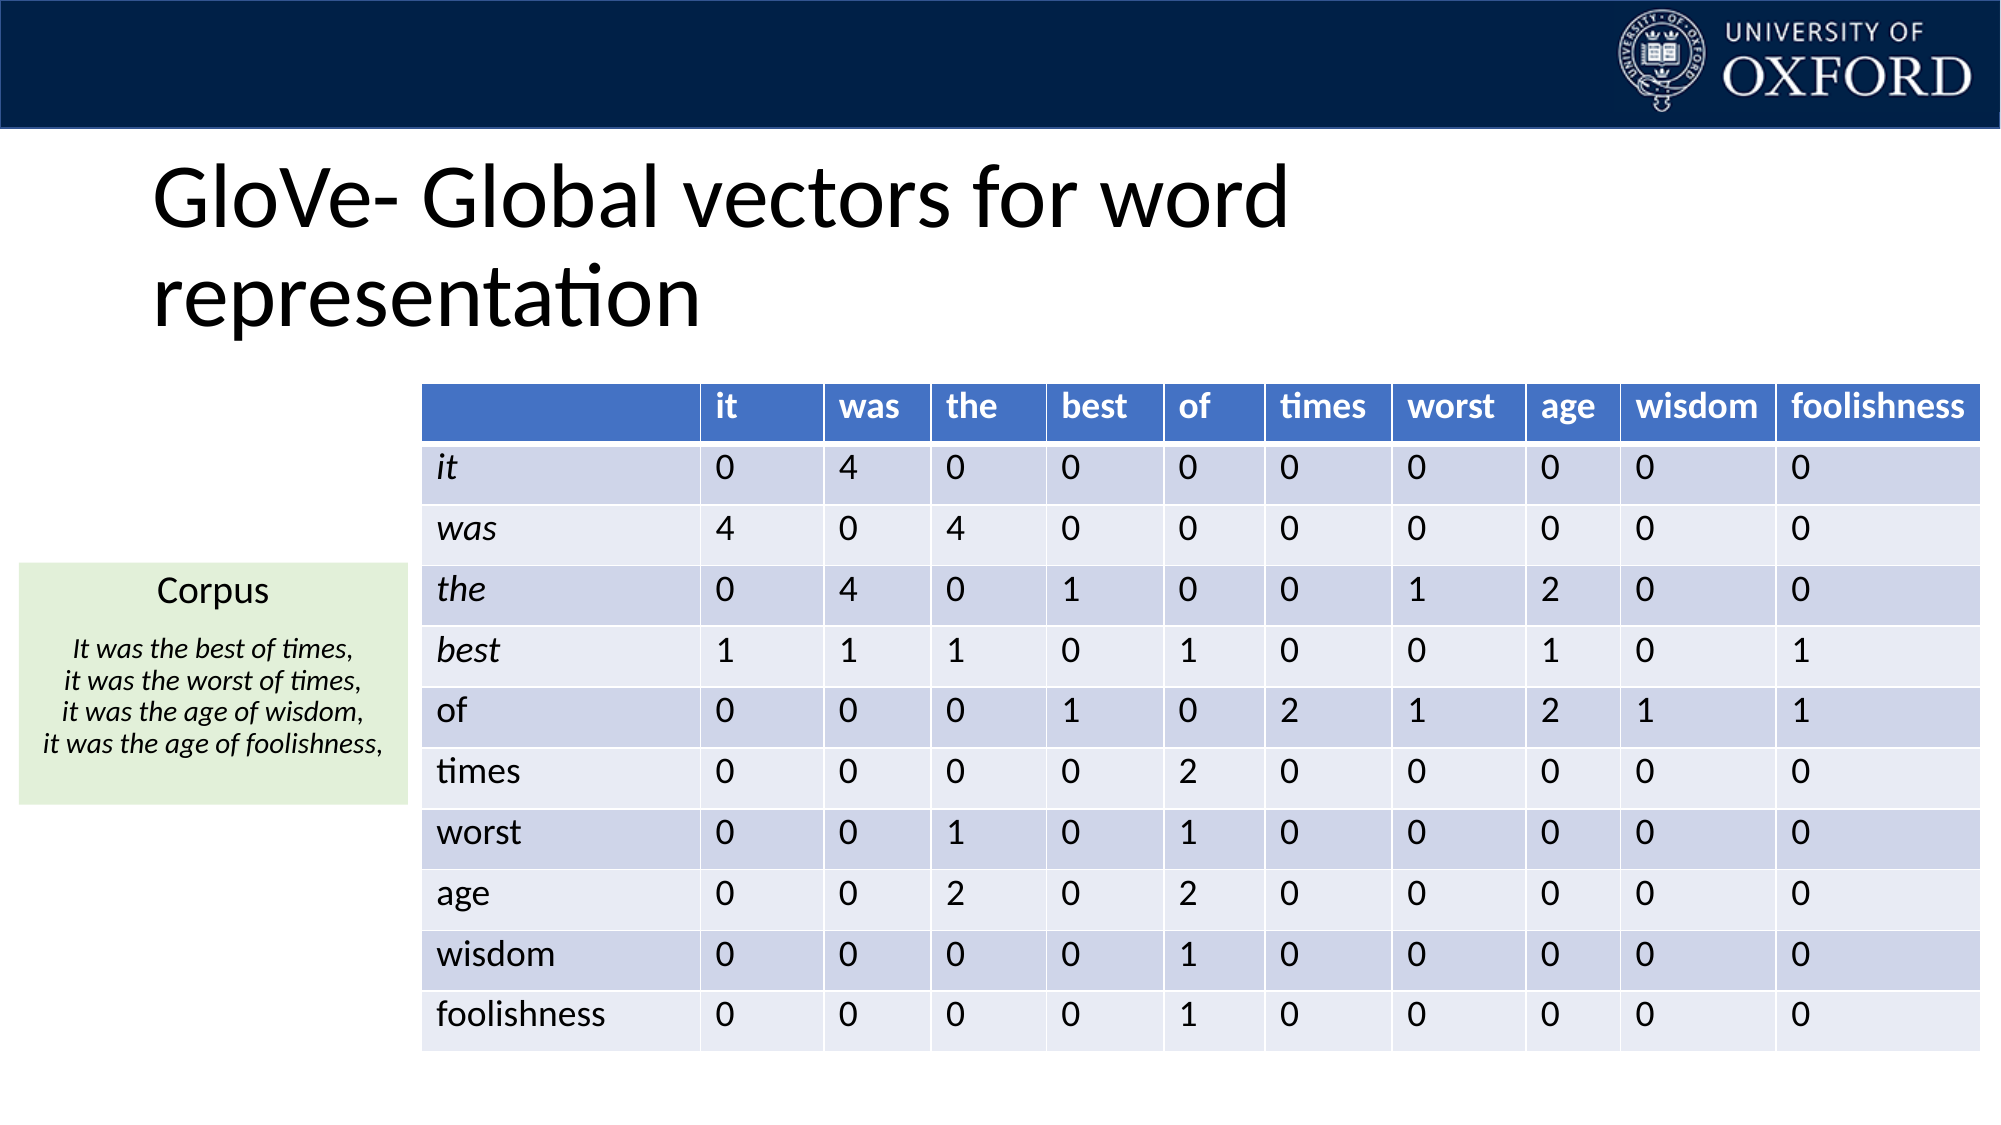

# GloVe- Global vectors for word representation
|  | it | was | the | best | of | times | worst | age | wisdom | foolishness |
| --- | --- | --- | --- | --- | --- | --- | --- | --- | --- | --- |
| it | 0 | 4 | 0 | 0 | 0 | 0 | 0 | 0 | 0 | 0 |
| was | 4 | 0 | 4 | 0 | 0 | 0 | 0 | 0 | 0 | 0 |
| the | 0 | 4 | 0 | 1 | 0 | 0 | 1 | 2 | 0 | 0 |
| best | 1 | 1 | 1 | 0 | 1 | 0 | 0 | 1 | 0 | 1 |
| of | 0 | 0 | 0 | 1 | 0 | 2 | 1 | 2 | 1 | 1 |
| times | 0 | 0 | 0 | 0 | 2 | 0 | 0 | 0 | 0 | 0 |
| worst | 0 | 0 | 1 | 0 | 1 | 0 | 0 | 0 | 0 | 0 |
| age | 0 | 0 | 2 | 0 | 2 | 0 | 0 | 0 | 0 | 0 |
| wisdom | 0 | 0 | 0 | 0 | 1 | 0 | 0 | 0 | 0 | 0 |
| foolishness | 0 | 0 | 0 | 0 | 1 | 0 | 0 | 0 | 0 | 0 |
Corpus
It was the best of times,
it was the worst of times,
it was the age of wisdom,
it was the age of foolishness,